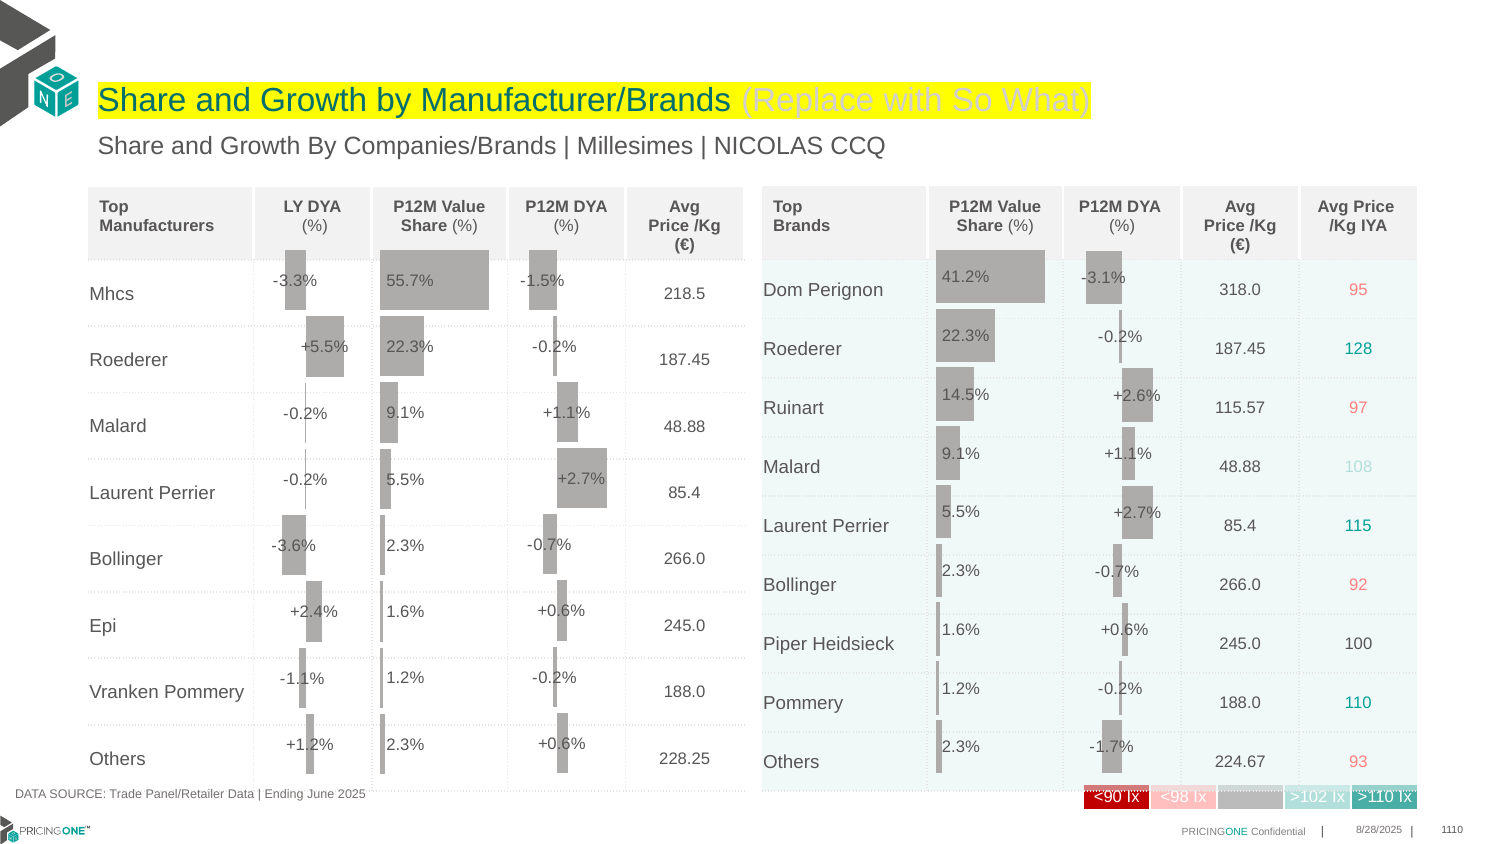

# Share and Growth by Manufacturer/Brands (Replace with So What)

Share and Growth By Companies/Brands | Millesimes | NICOLAS CCQ
| Top Brands | P12M Value Share (%) | P12M DYA (%) | Avg Price /Kg (€) | Avg Price /Kg IYA |
| --- | --- | --- | --- | --- |
| Dom Perignon |  |  | 318.0 | 95 |
| Roederer |  |  | 187.45 | 128 |
| Ruinart |  |  | 115.57 | 97 |
| Malard |  |  | 48.88 | 108 |
| Laurent Perrier |  |  | 85.4 | 115 |
| Bollinger |  |  | 266.0 | 92 |
| Piper Heidsieck |  |  | 245.0 | 100 |
| Pommery |  |  | 188.0 | 110 |
| Others |  |  | 224.67 | 93 |
| Top Manufacturers | LY DYA (%) | P12M Value Share (%) | P12M DYA (%) | Avg Price /Kg (€) |
| --- | --- | --- | --- | --- |
| Mhcs |  |  |  | 218.5 |
| Roederer |  |  |  | 187.45 |
| Malard |  |  |  | 48.88 |
| Laurent Perrier |  |  |  | 85.4 |
| Bollinger |  |  |  | 266.0 |
| Epi |  |  |  | 245.0 |
| Vranken Pommery |  |  |  | 188.0 |
| Others |  |  |  | 228.25 |

### Chart

| Category | Share DYA P12M |
|---|---|
| None | -0.015037310542059368 |

### Chart

| Category | Value Share P12M |
|---|---|
| None | 0.557313619955472 |

### Chart

| Category | Share DYA LY |
|---|---|
| None | -0.03255784595487832 |

### Chart

| Category | Value Share |
|---|---|
| None | 0.4124246157836716 |

### Chart

| Category | Share DYA |
|---|---|
| None | -0.030880443928528234 |
DATA SOURCE: Trade Panel/Retailer Data | Ending June 2025
| <90 Ix | <98 Ix |  | >102 Ix | >110 Ix |
| --- | --- | --- | --- | --- |

8/28/2025
1110